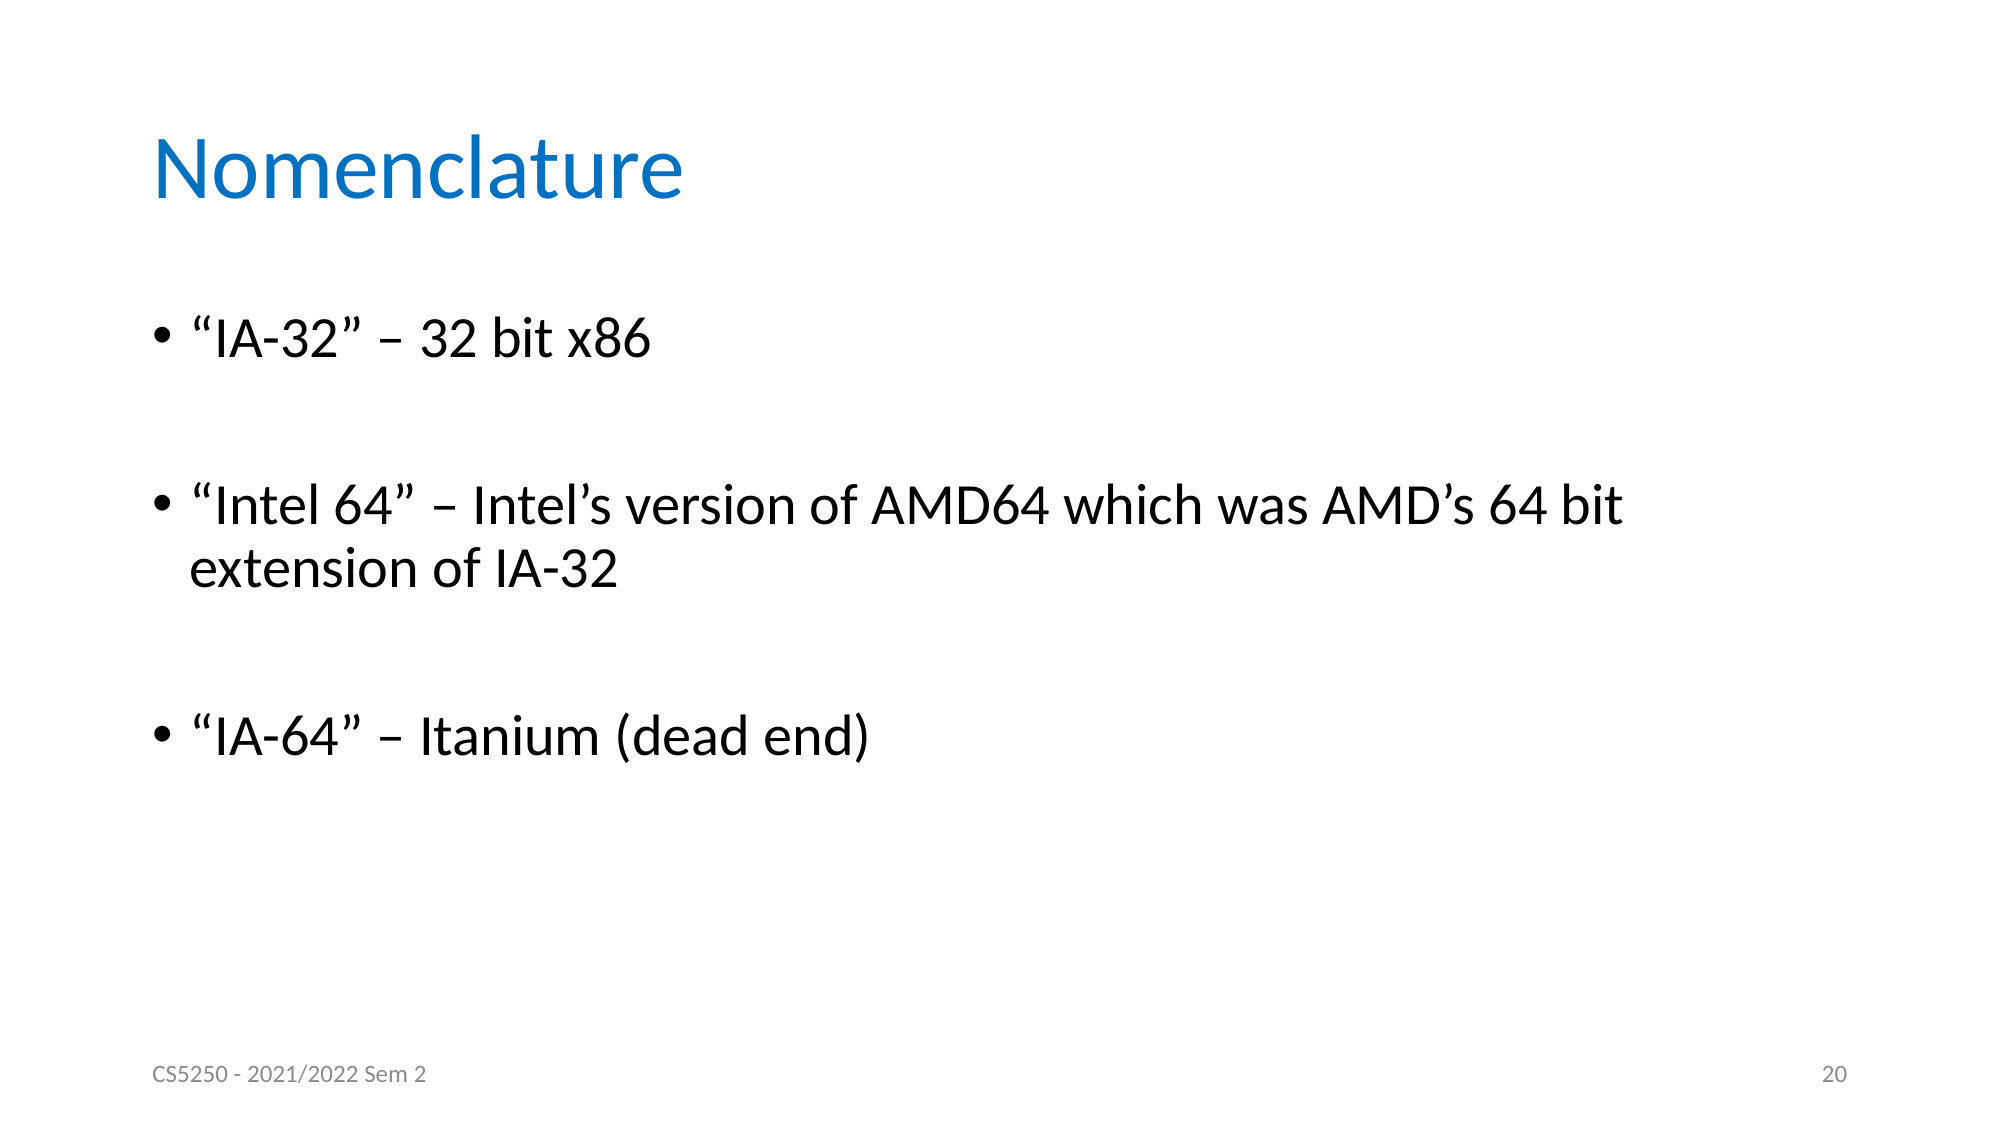

# Nomenclature
“IA-32” – 32 bit x86

“Intel 64” – Intel’s version of AMD64 which was AMD’s 64 bit extension of IA-32

“IA-64” – Itanium (dead end)
CS5250 - 2021/2022 Sem 2
20